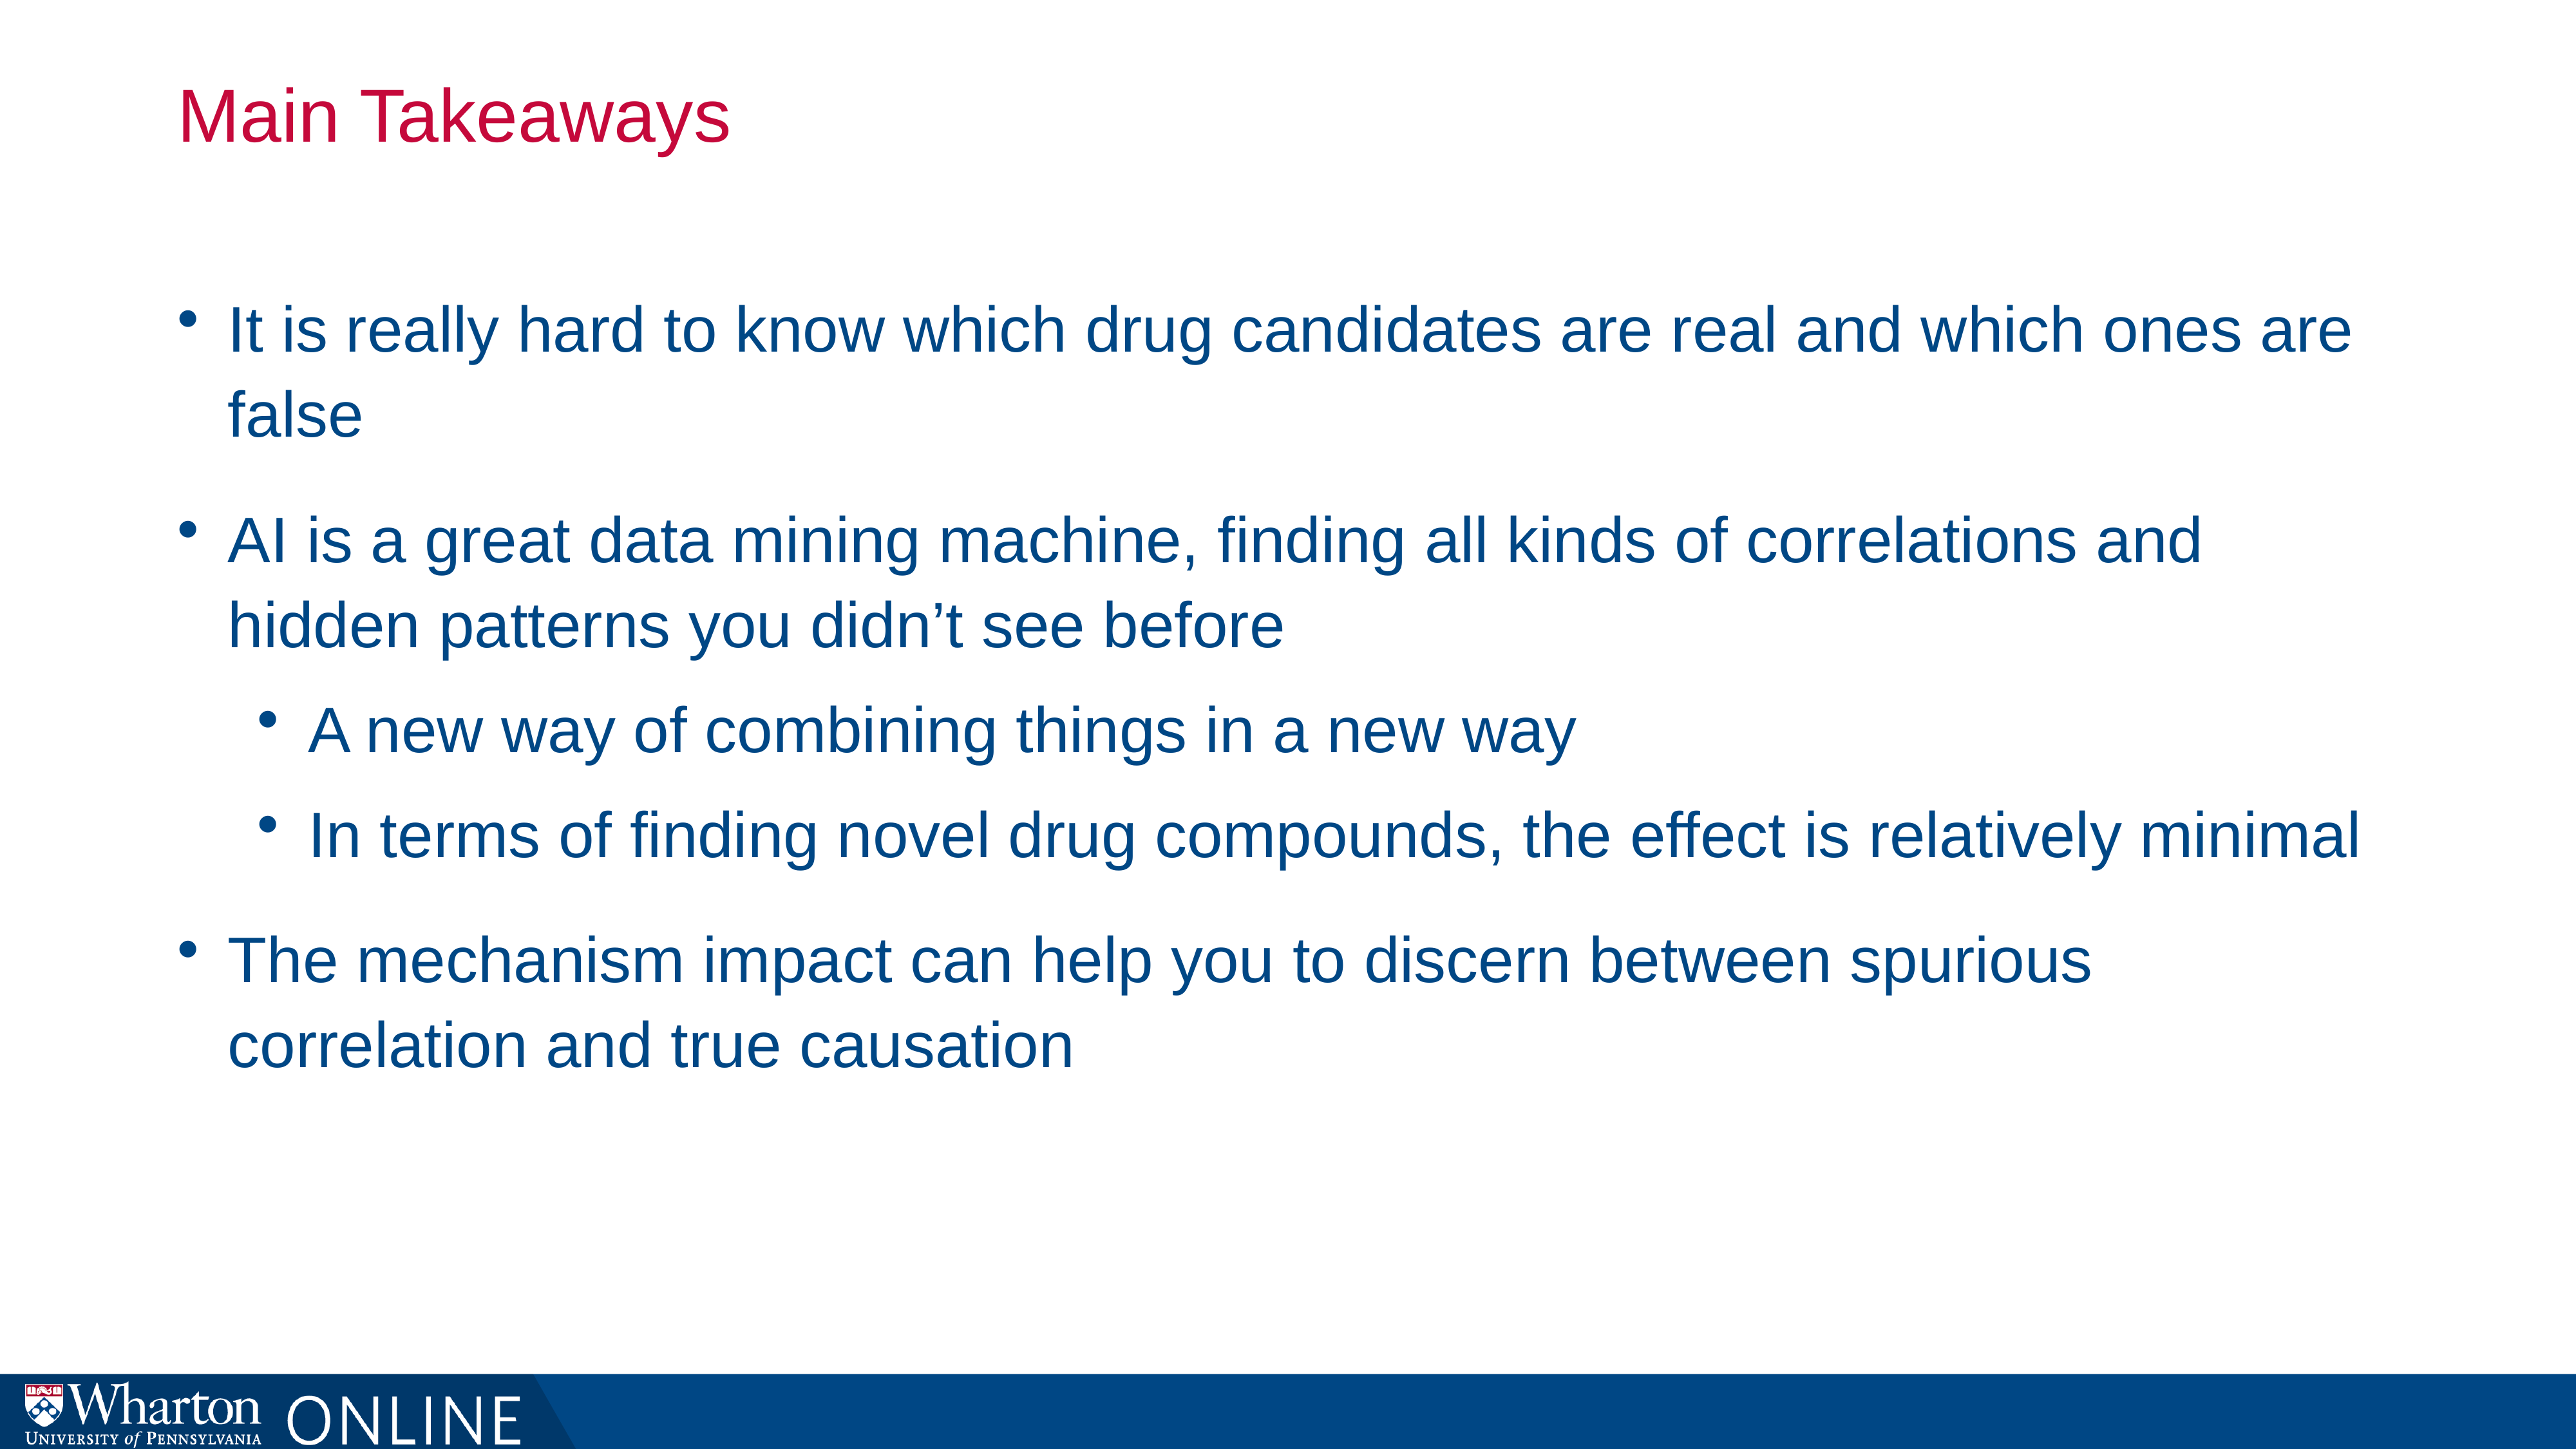

# Main Takeaways
It is really hard to know which drug candidates are real and which ones are false
AI is a great data mining machine, finding all kinds of correlations and hidden patterns you didn’t see before
A new way of combining things in a new way
In terms of finding novel drug compounds, the effect is relatively minimal
The mechanism impact can help you to discern between spurious correlation and true causation